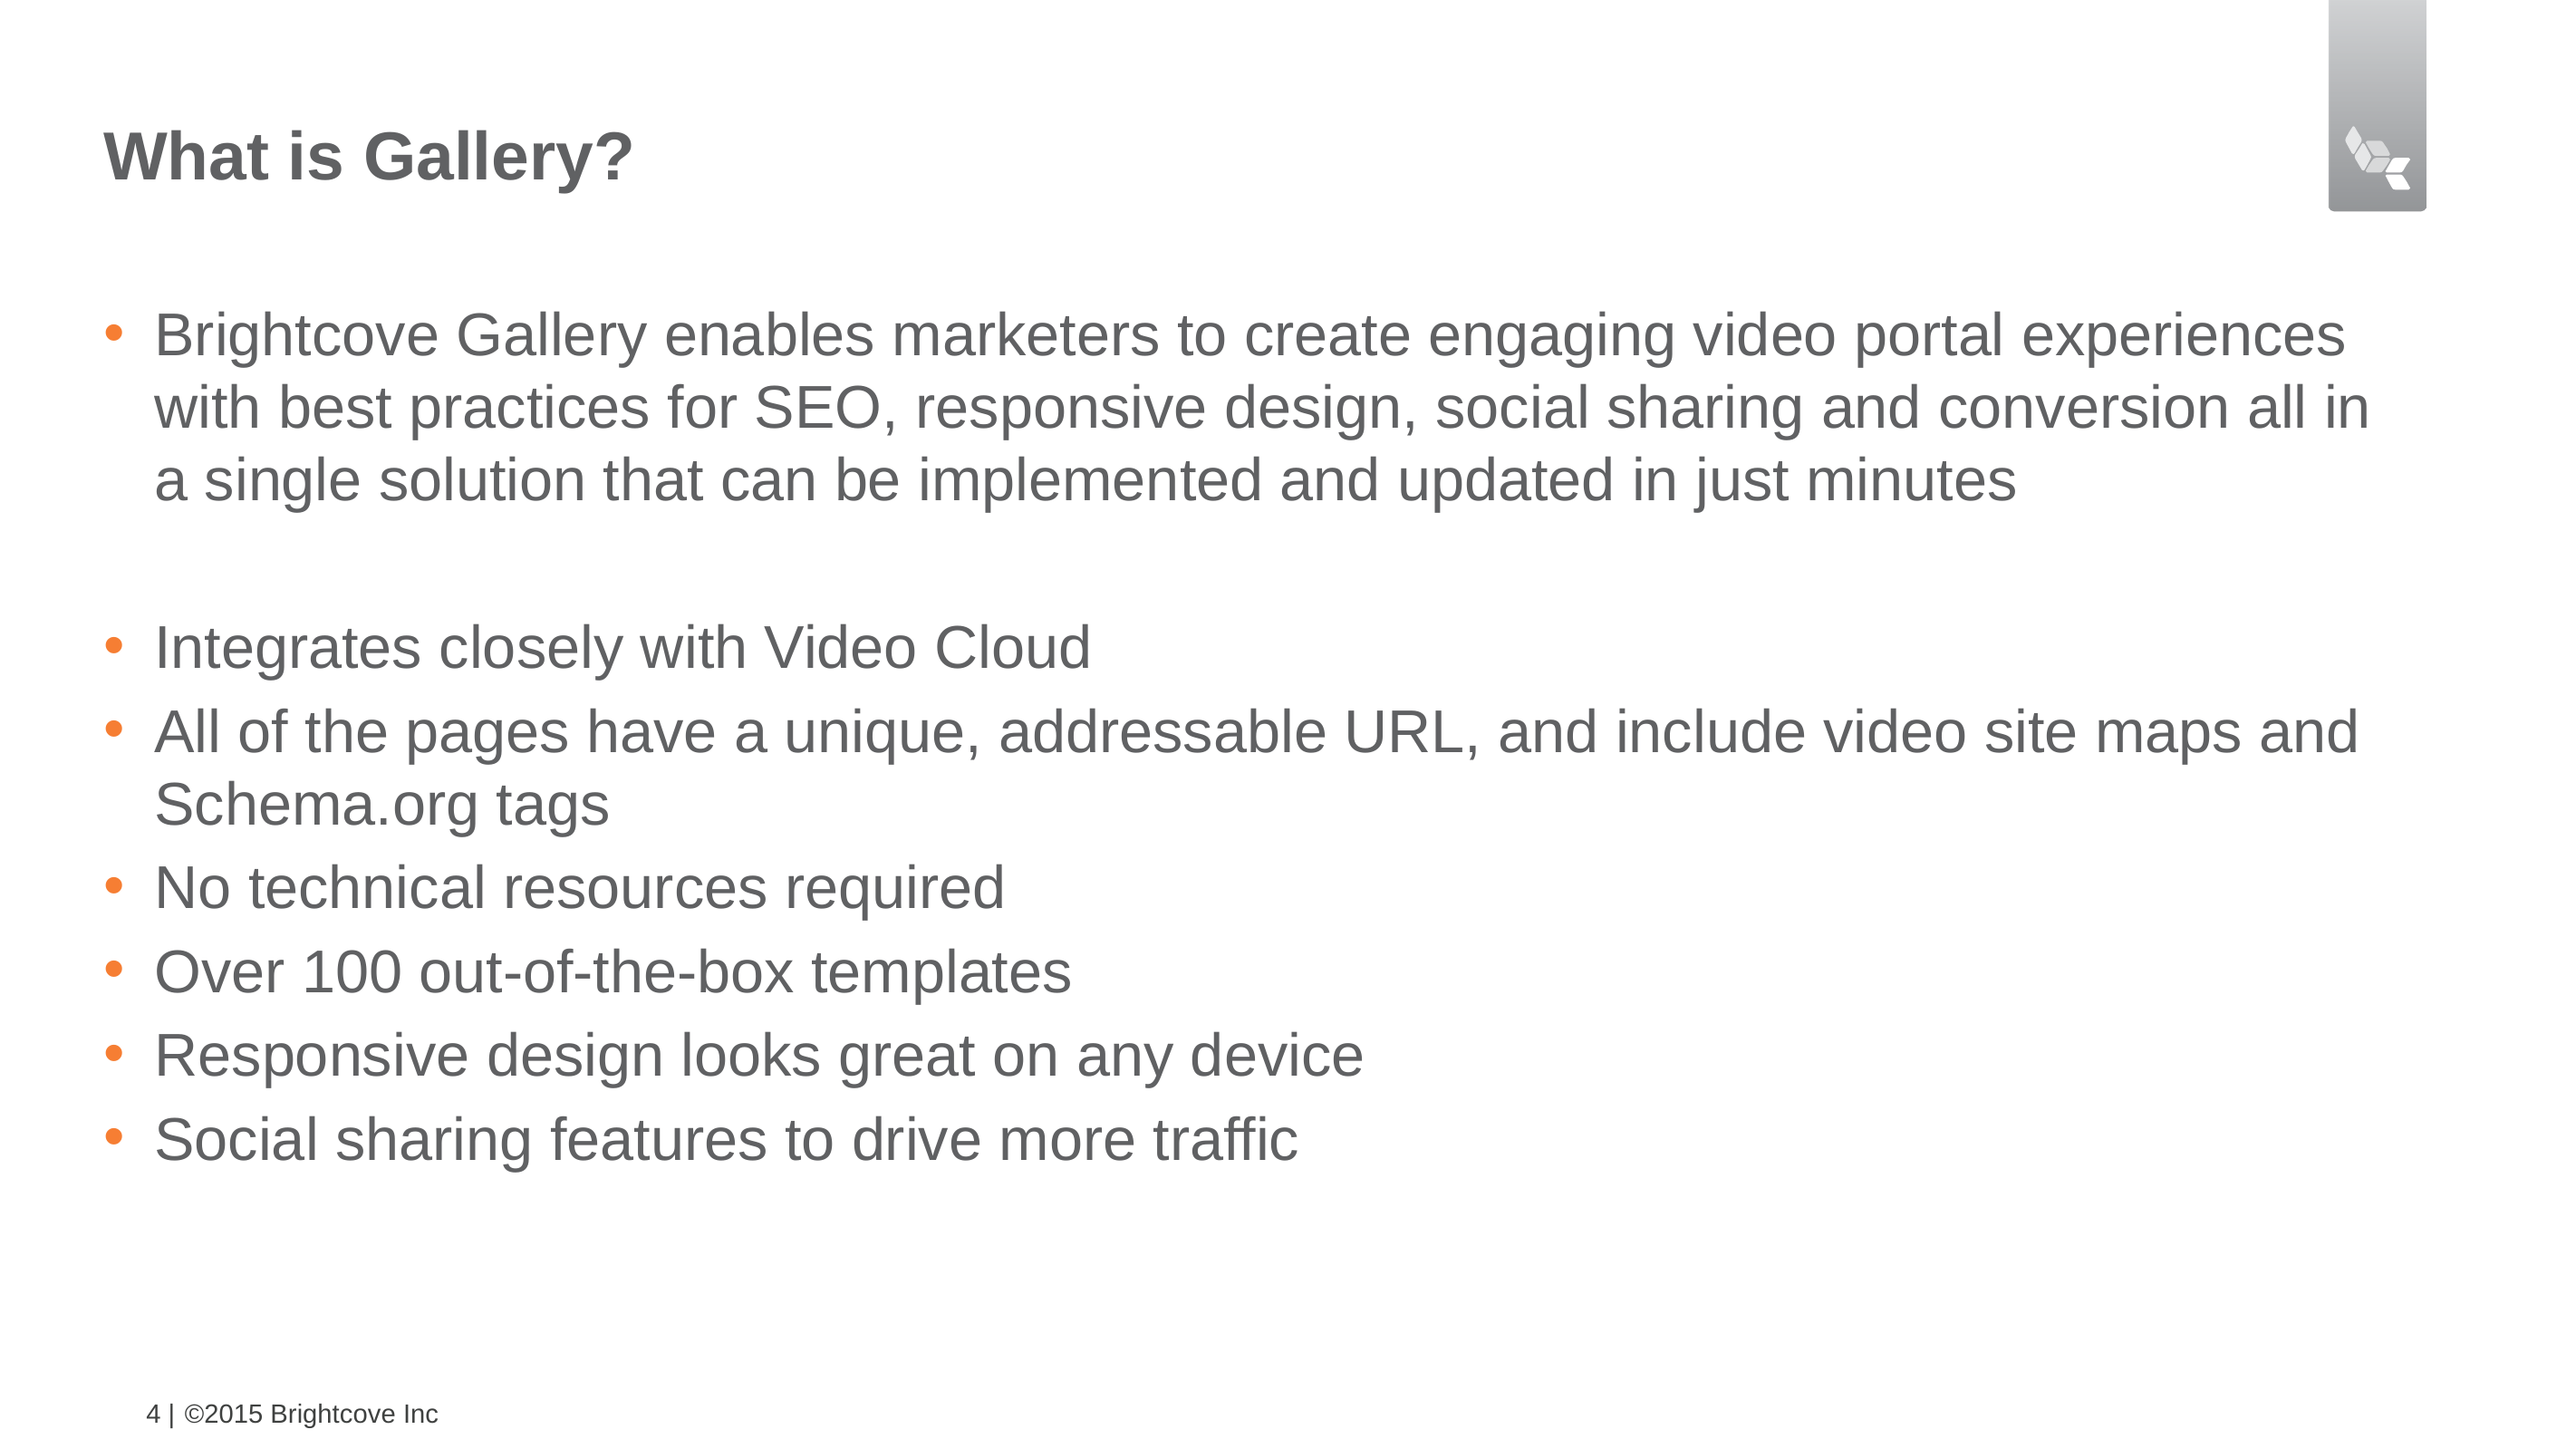

# What is Gallery?
Brightcove Gallery enables marketers to create engaging video portal experiences with best practices for SEO, responsive design, social sharing and conversion all in a single solution that can be implemented and updated in just minutes

Integrates closely with Video Cloud
All of the pages have a unique, addressable URL, and include video site maps and Schema.org tags
No technical resources required
Over 100 out-of-the-box templates
Responsive design looks great on any device
Social sharing features to drive more traffic
4 |
©2015 Brightcove Inc